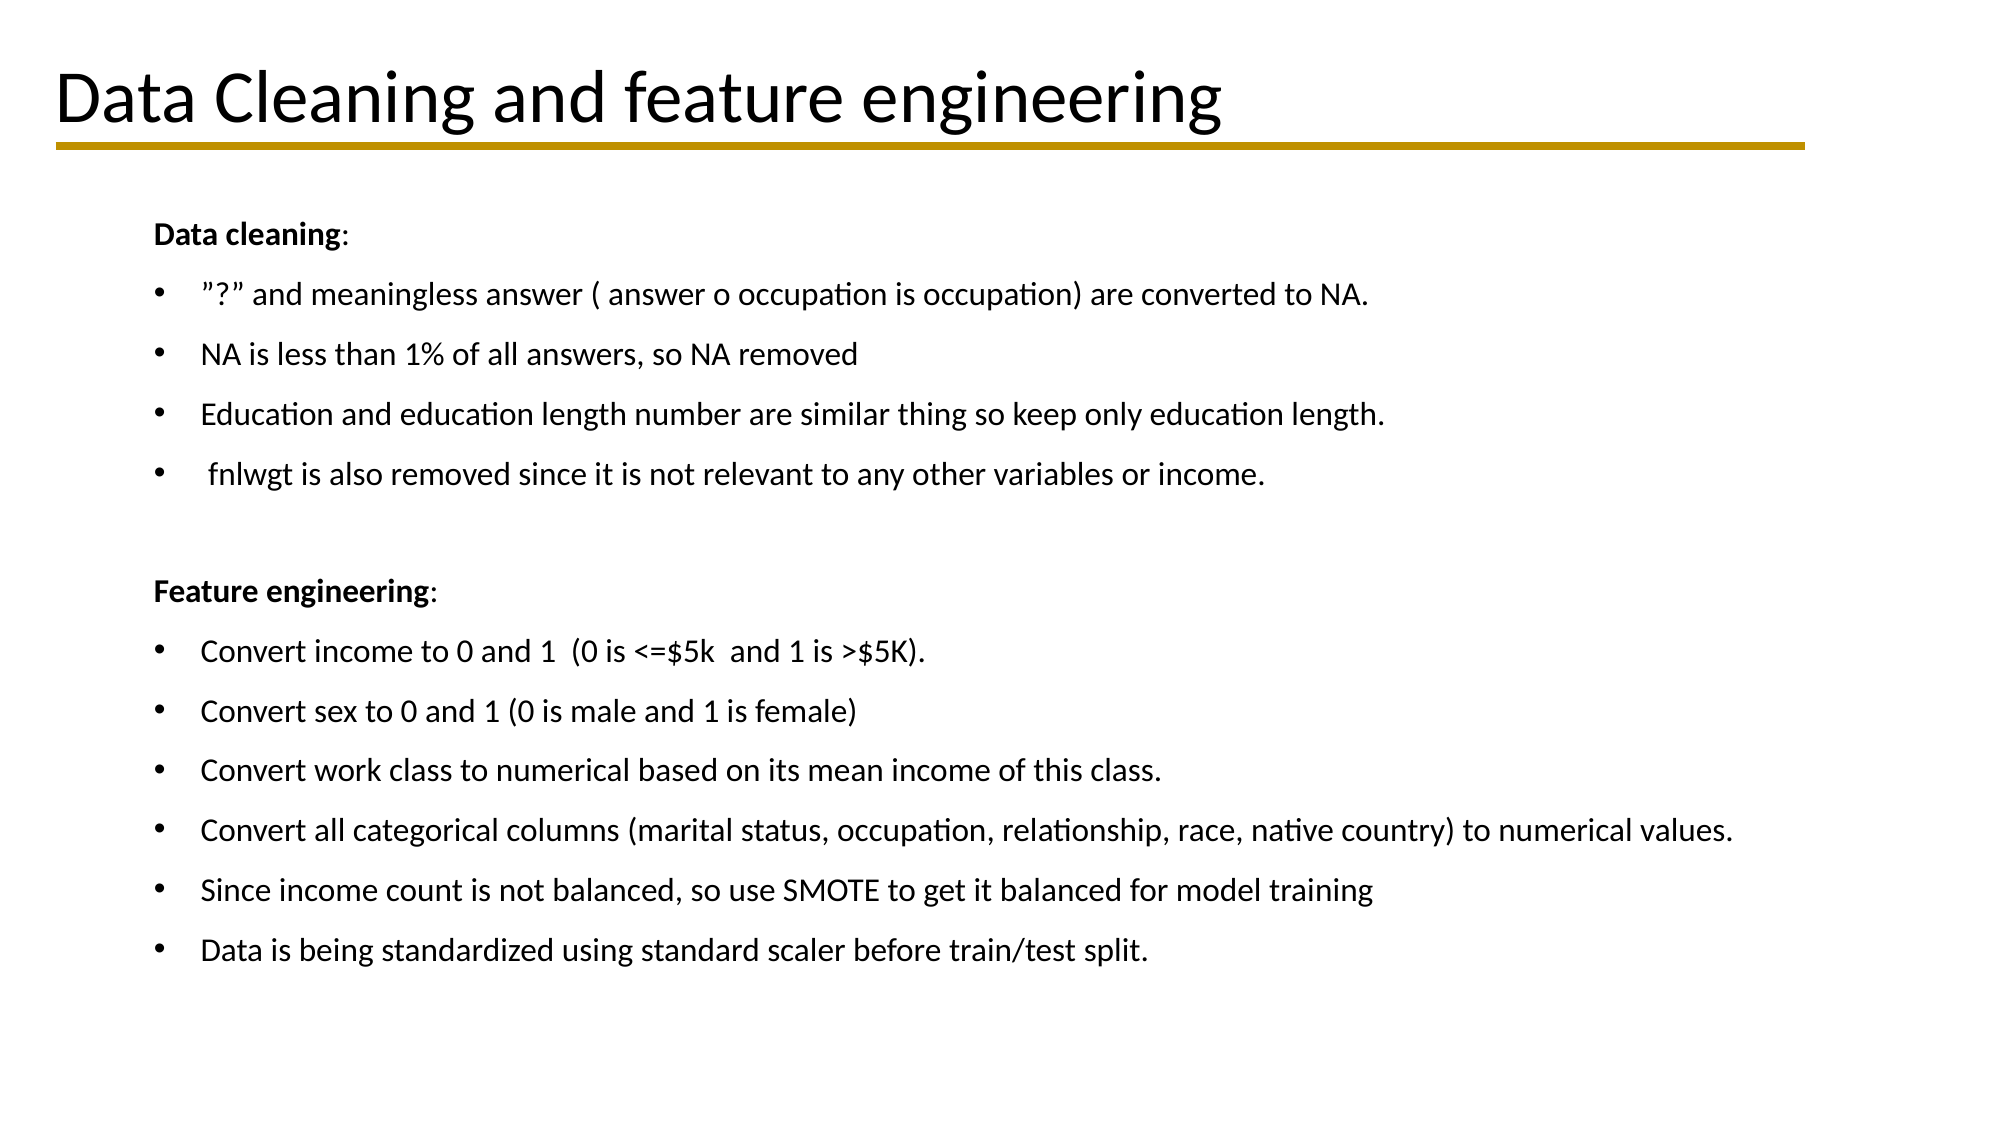

Data Cleaning and feature engineering
Data cleaning:

”?” and meaningless answer ( answer o occupation is occupation) are converted to NA.

NA is less than 1% of all answers, so NA removed

Education and education length number are similar thing so keep only education length.

 fnlwgt is also removed since it is not relevant to any other variables or income.
Feature engineering:

Convert income to 0 and 1  (0 is <=$5k  and 1 is >$5K).

Convert sex to 0 and 1 (0 is male and 1 is female)

Convert work class to numerical based on its mean income of this class.

Convert all categorical columns (marital status, occupation, relationship, race, native country) to numerical values.

Since income count is not balanced, so use SMOTE to get it balanced for model training

Data is being standardized using standard scaler before train/test split.